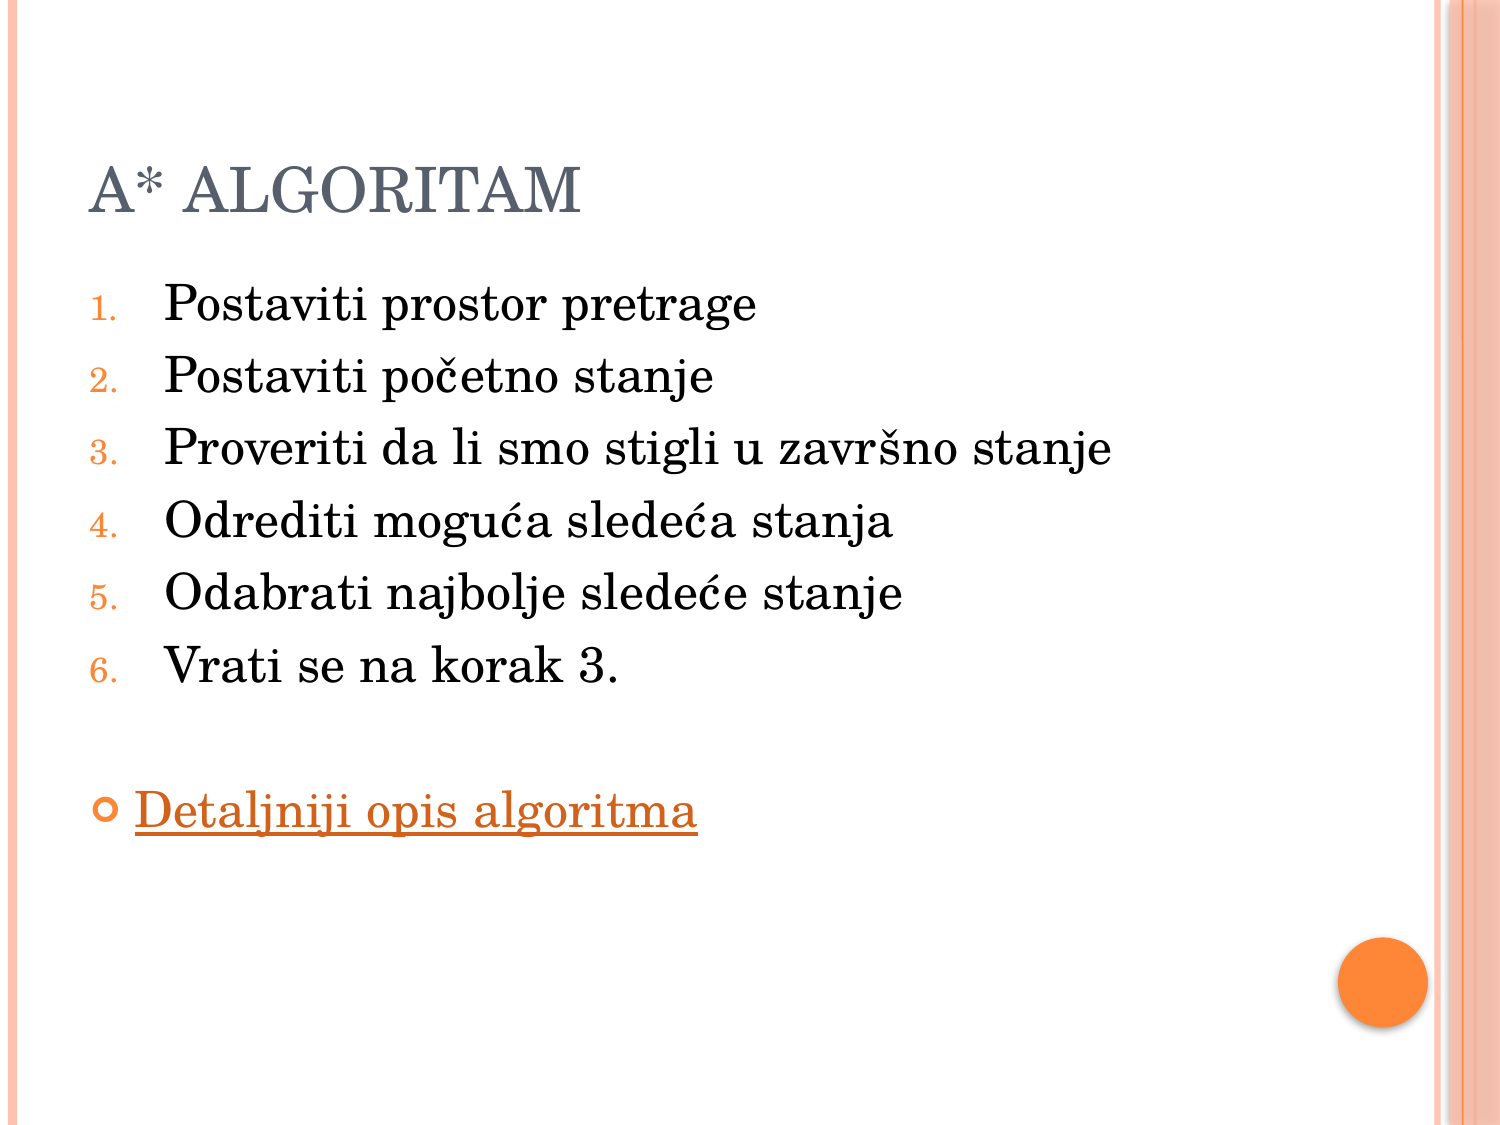

# A* algoritam
Postaviti prostor pretrage
Postaviti početno stanje
Proveriti da li smo stigli u završno stanje
Odrediti moguća sledeća stanja
Odabrati najbolje sledeće stanje
Vrati se na korak 3.

Detaljniji opis algoritma